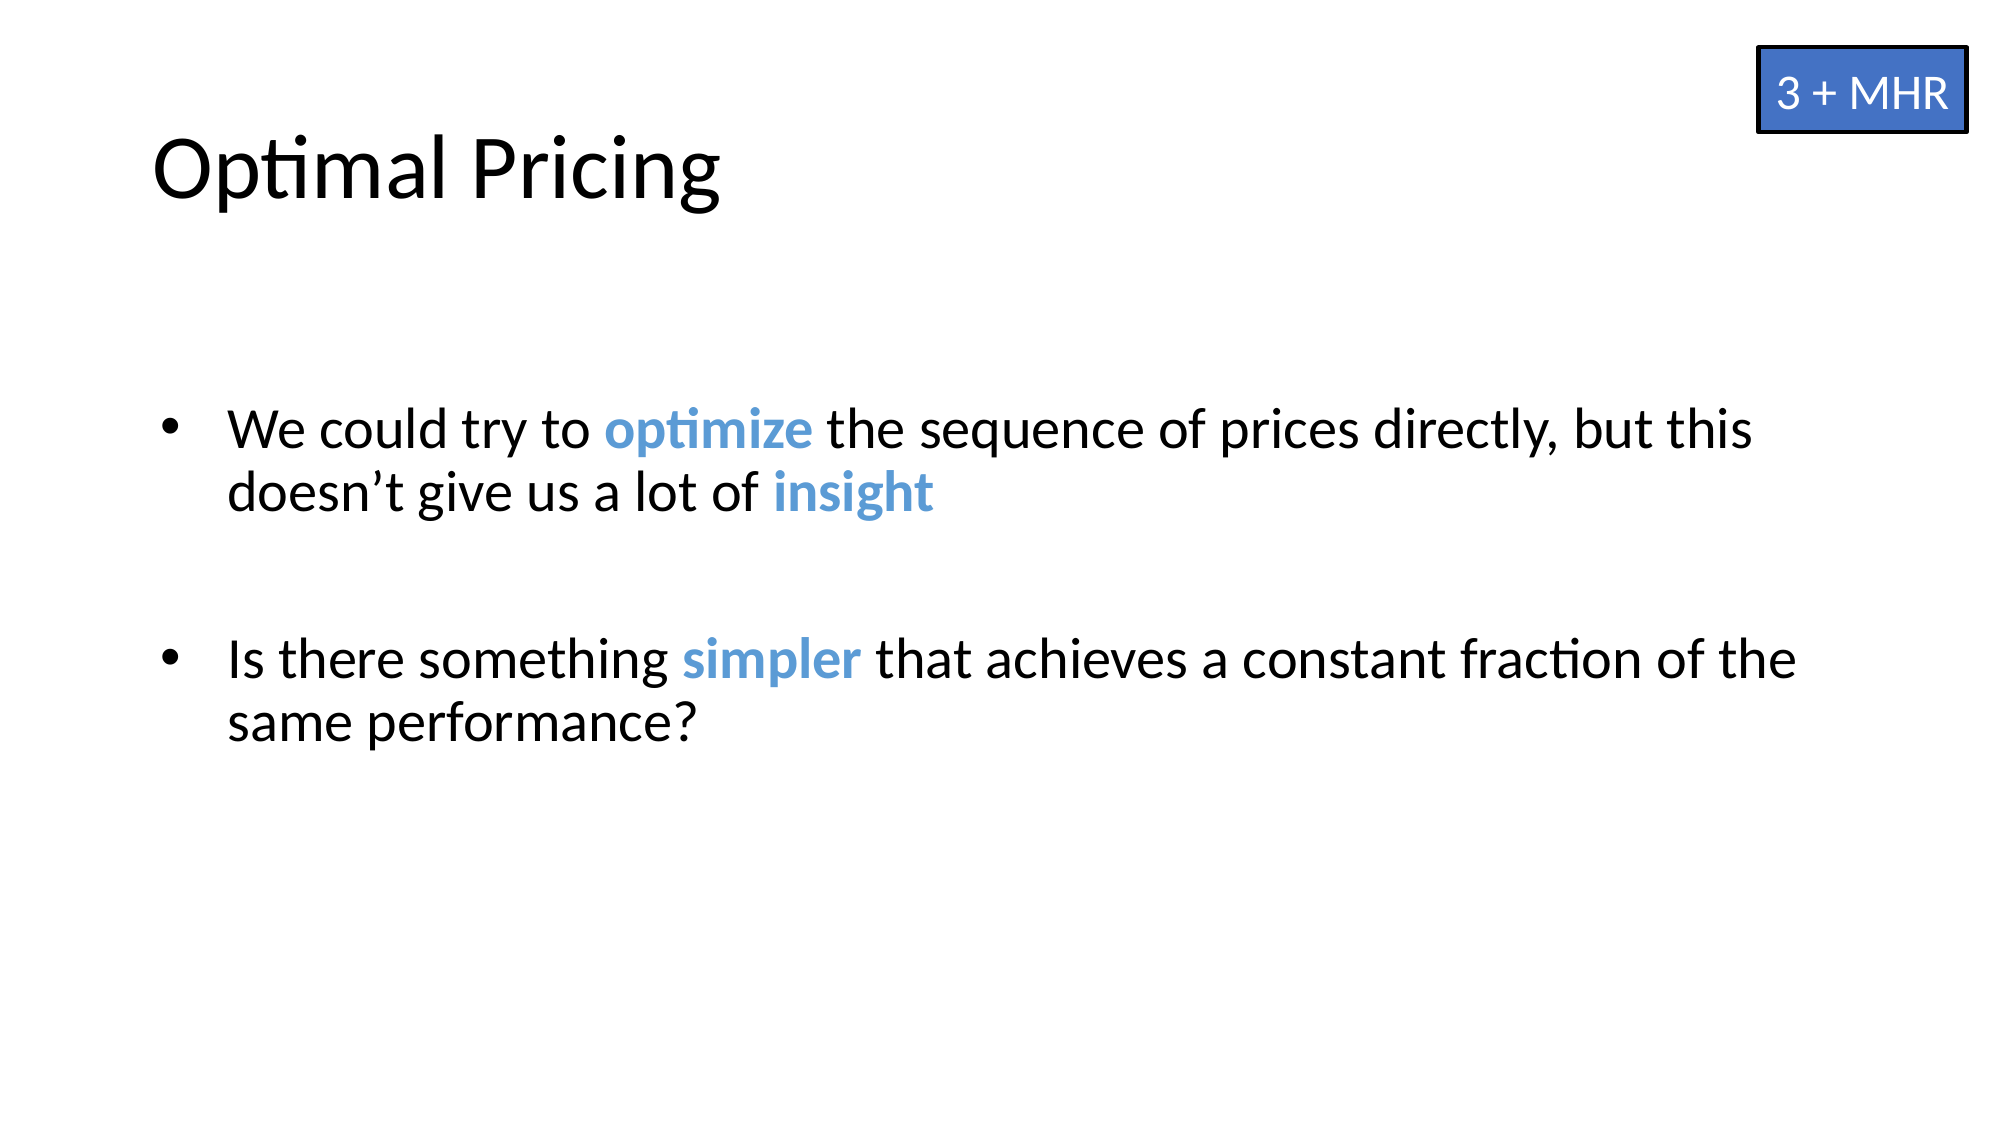

3 + MHR
# Optimal Pricing

We could try to optimize the sequence of prices directly, but this doesn’t give us a lot of insight

Is there something simpler that achieves a constant fraction of the same performance?